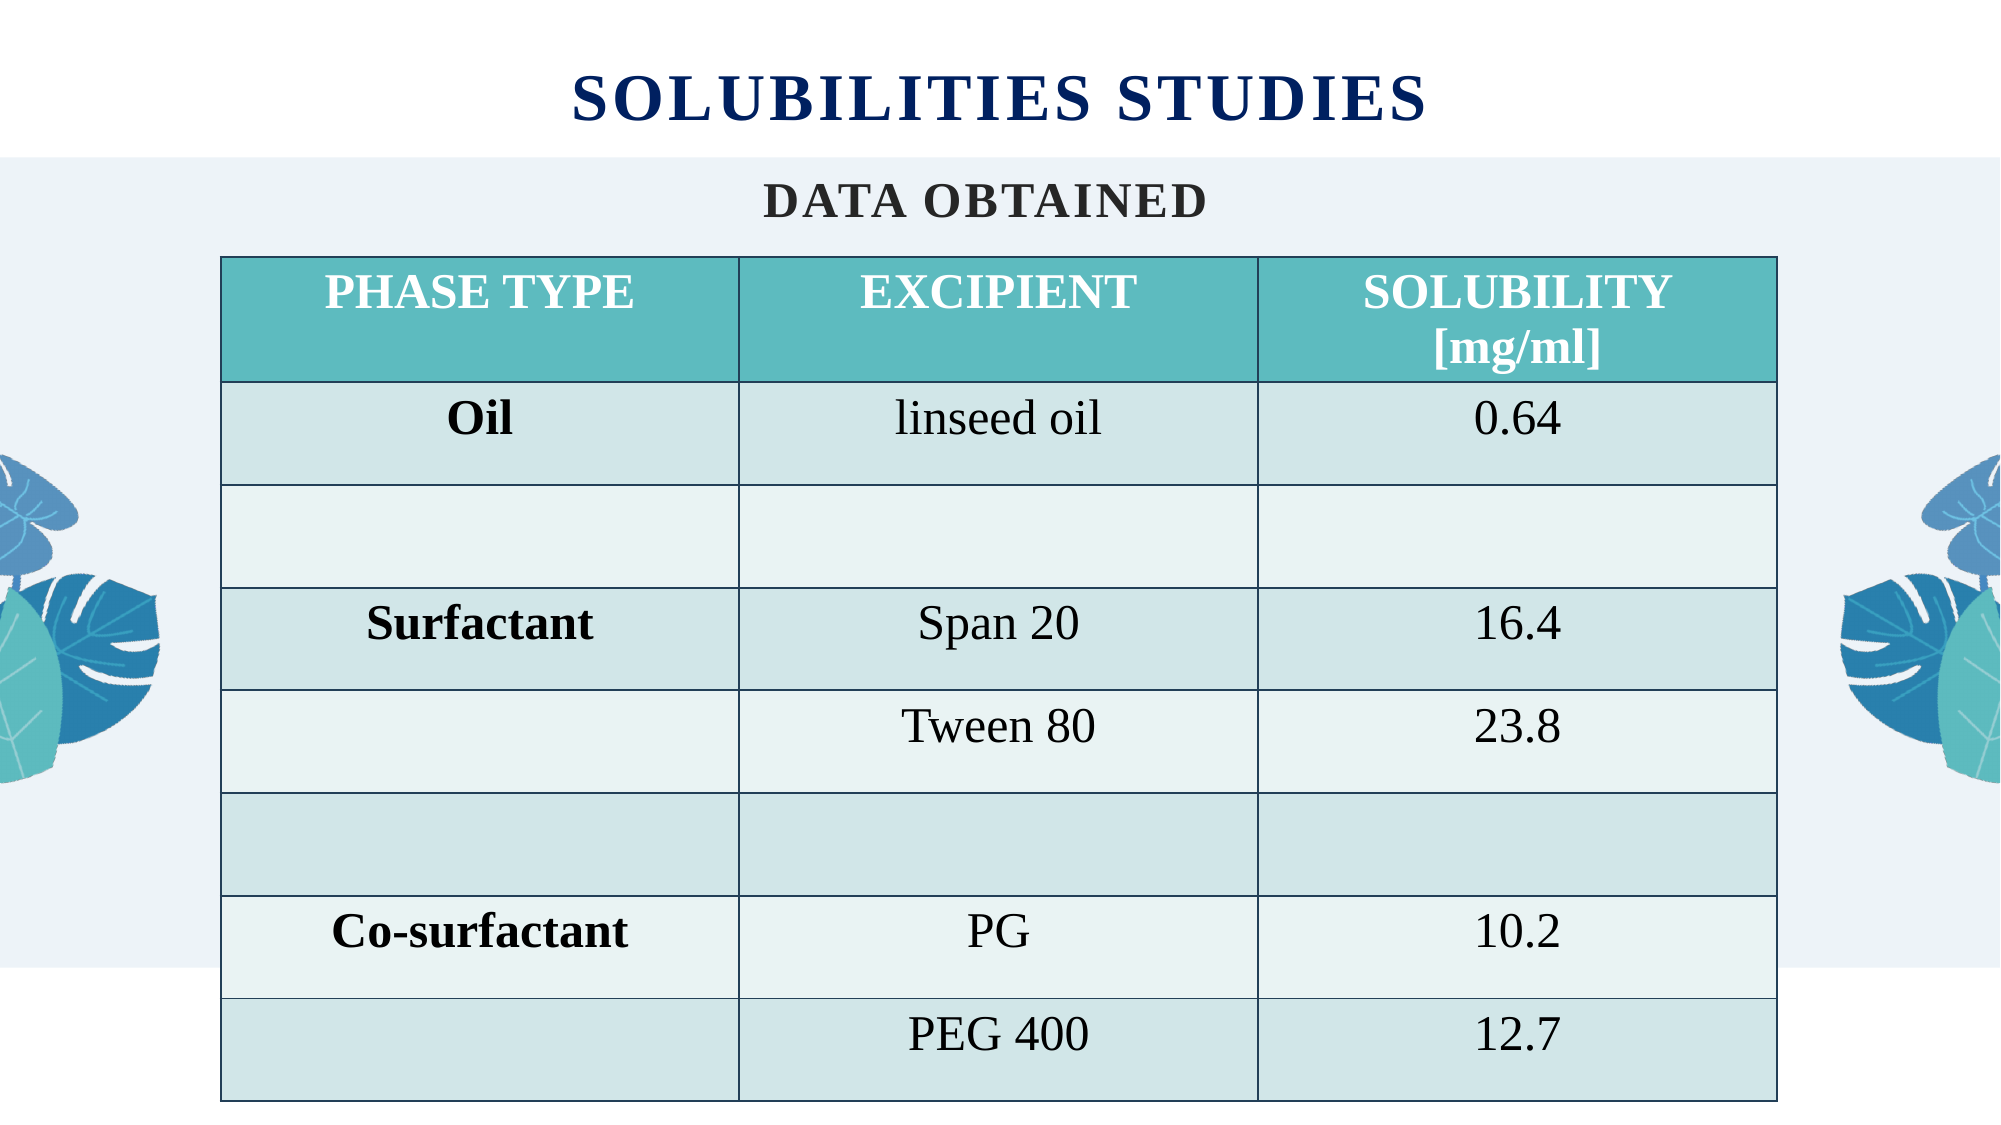

# SOLUBILITIES STUDIES
DATA OBTAINED
| PHASE TYPE | EXCIPIENT | SOLUBILITY [mg/ml] |
| --- | --- | --- |
| Oil | linseed oil | 0.64 |
|  |  |  |
| Surfactant | Span 20 | 16.4 |
|  | Tween 80 | 23.8 |
|  |  |  |
| Co-surfactant | PG | 10.2 |
|  | PEG 400 | 12.7 |